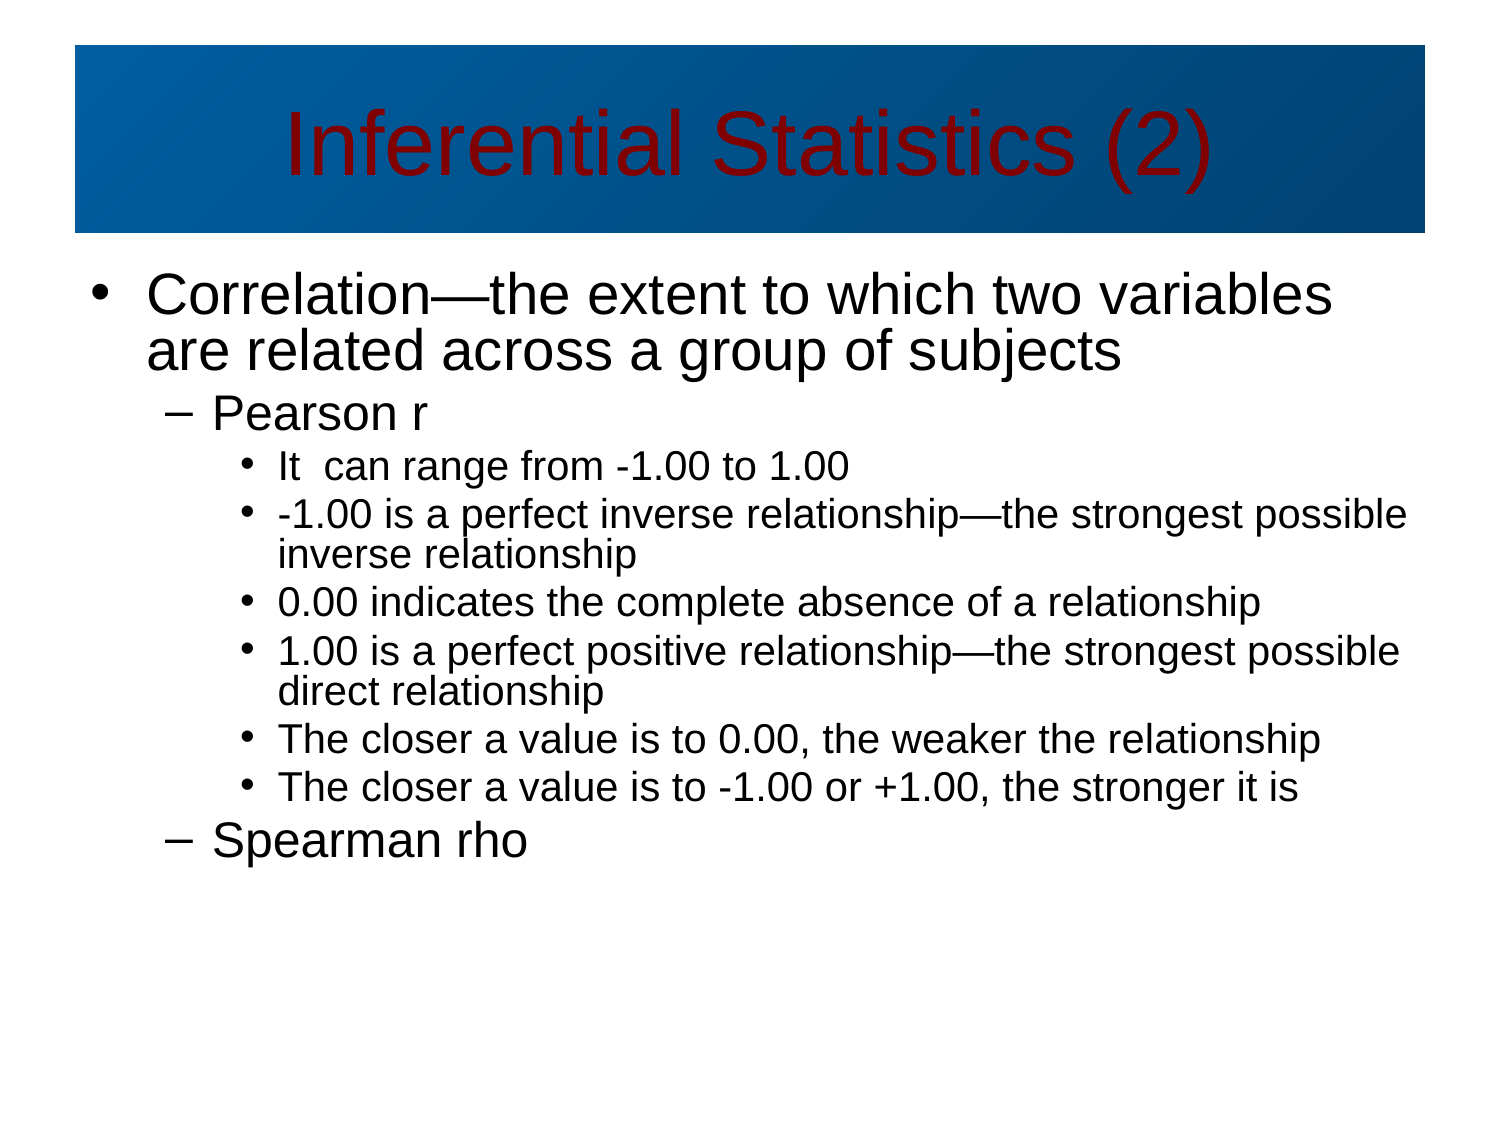

# Inferential Statistics (2)
Correlation—the extent to which two variables are related across a group of subjects
Pearson r
It  can range from -1.00 to 1.00
-1.00 is a perfect inverse relationship—the strongest possible inverse relationship
0.00 indicates the complete absence of a relationship
1.00 is a perfect positive relationship—the strongest possible direct relationship
The closer a value is to 0.00, the weaker the relationship
The closer a value is to -1.00 or +1.00, the stronger it is
Spearman rho